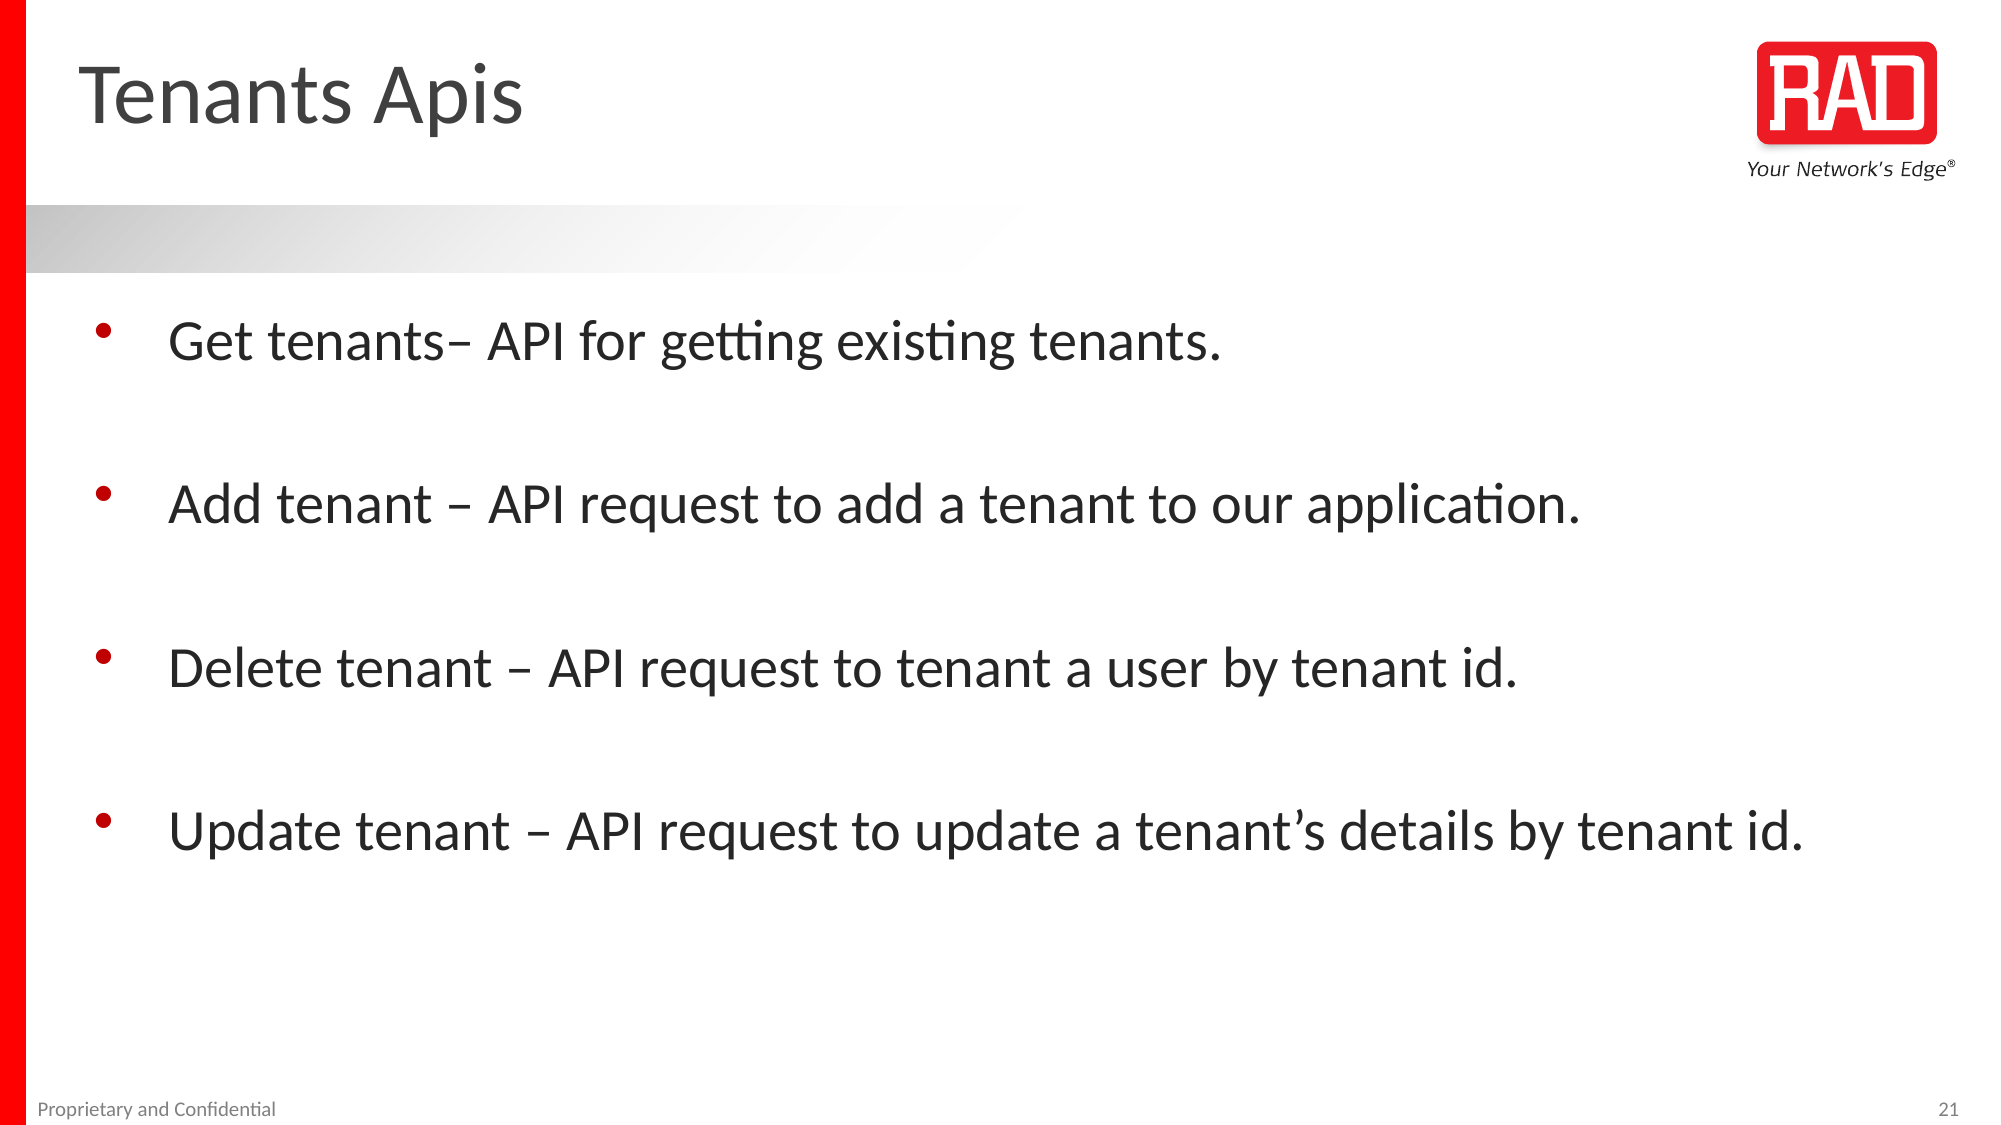

# Tenants Apis
Get tenants– API for getting existing tenants.

Add tenant – API request to add a tenant to our application.

Delete tenant – API request to tenant a user by tenant id.

Update tenant – API request to update a tenant’s details by tenant id.